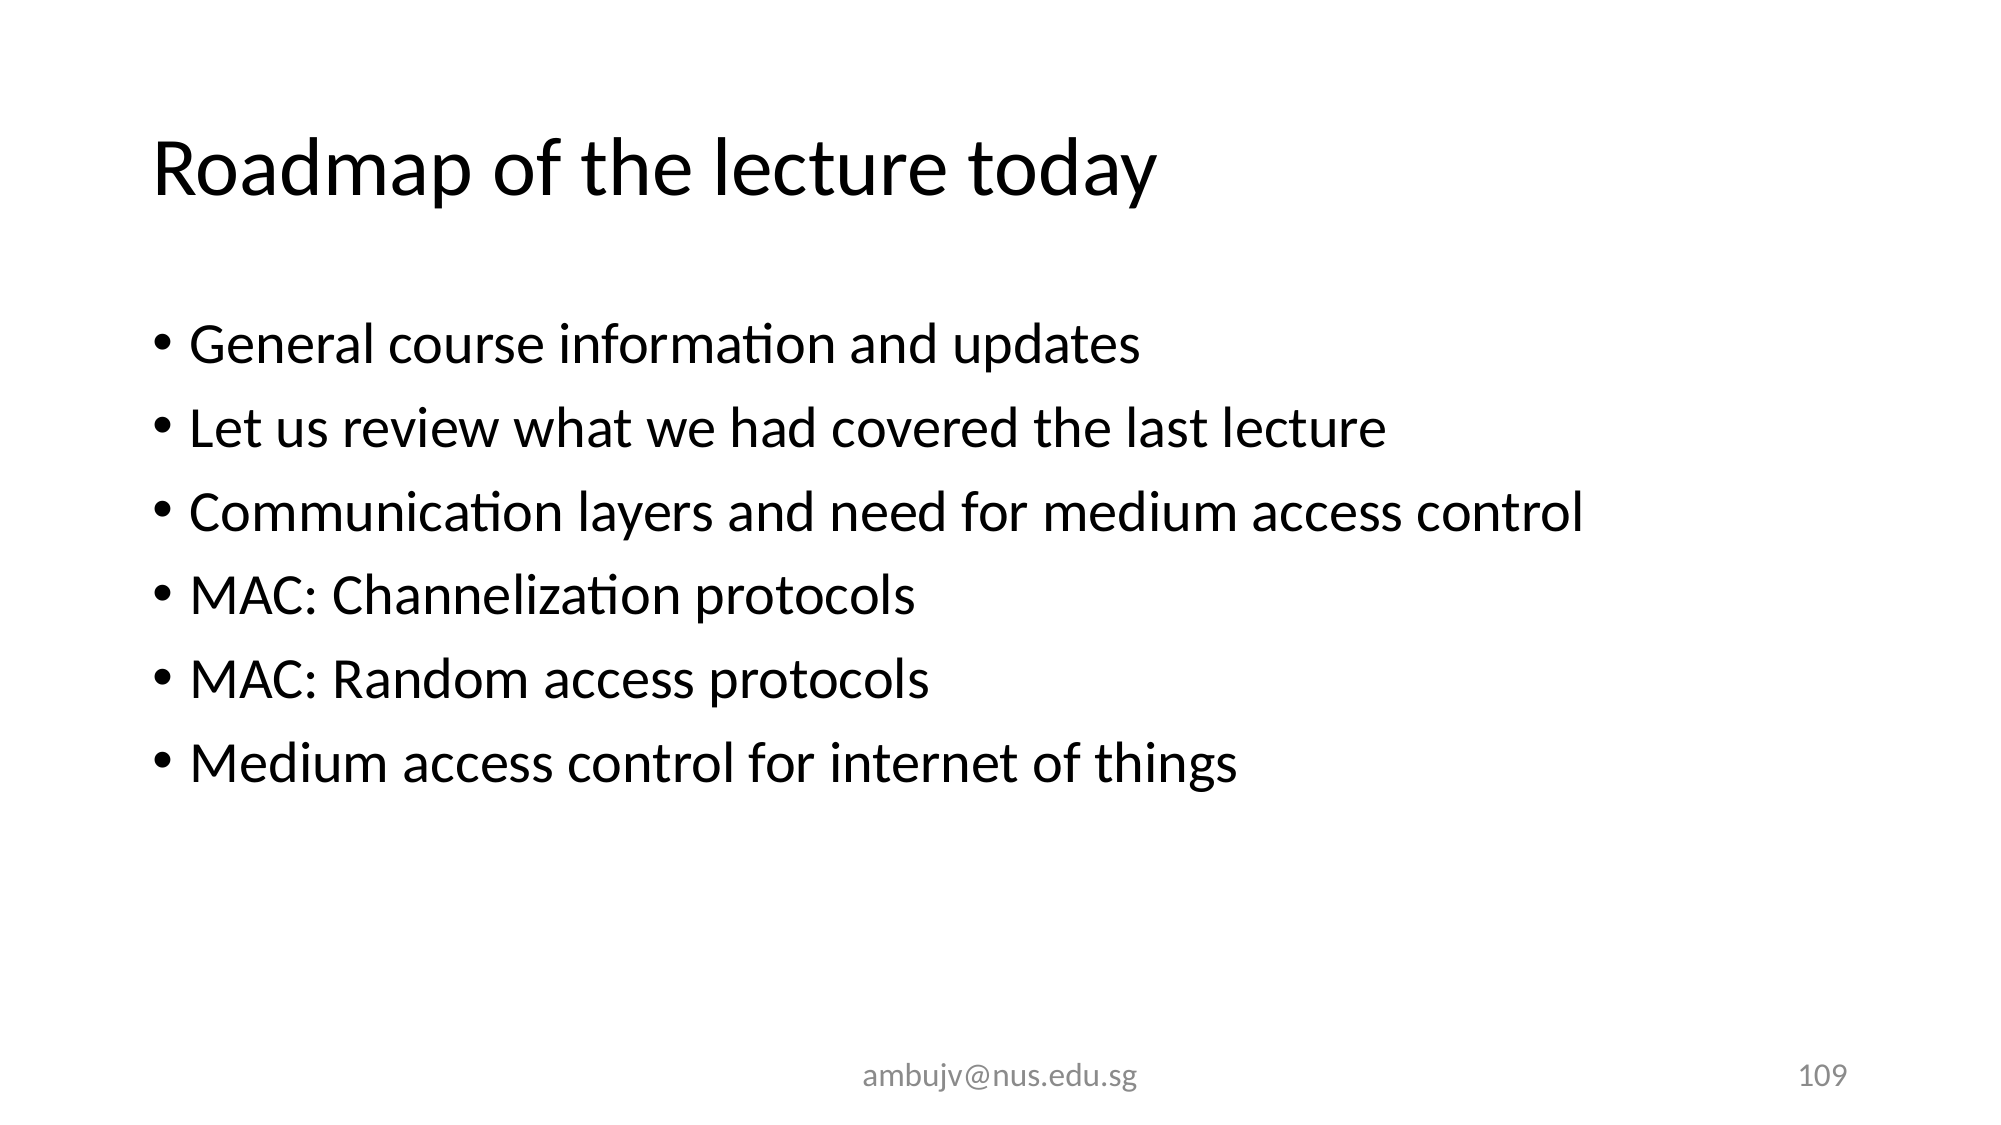

# Roadmap of the lecture today
General course information and updates
Let us review what we had covered the last lecture
Communication layers and need for medium access control
MAC: Channelization protocols
MAC: Random access protocols
Medium access control for internet of things
ambujv@nus.edu.sg
109